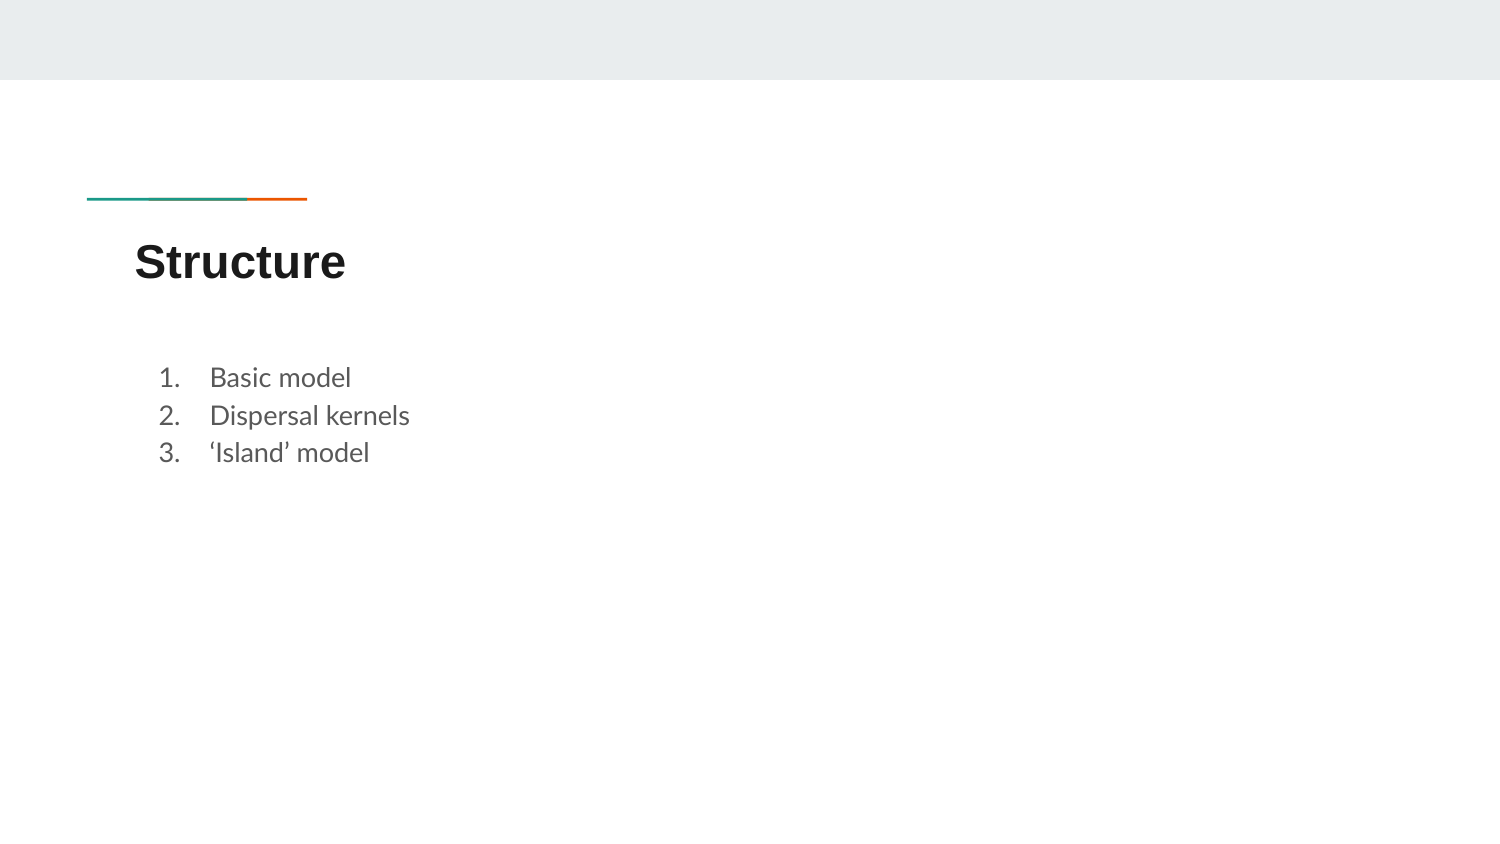

# Structure
Basic model
Dispersal kernels
‘Island’ model